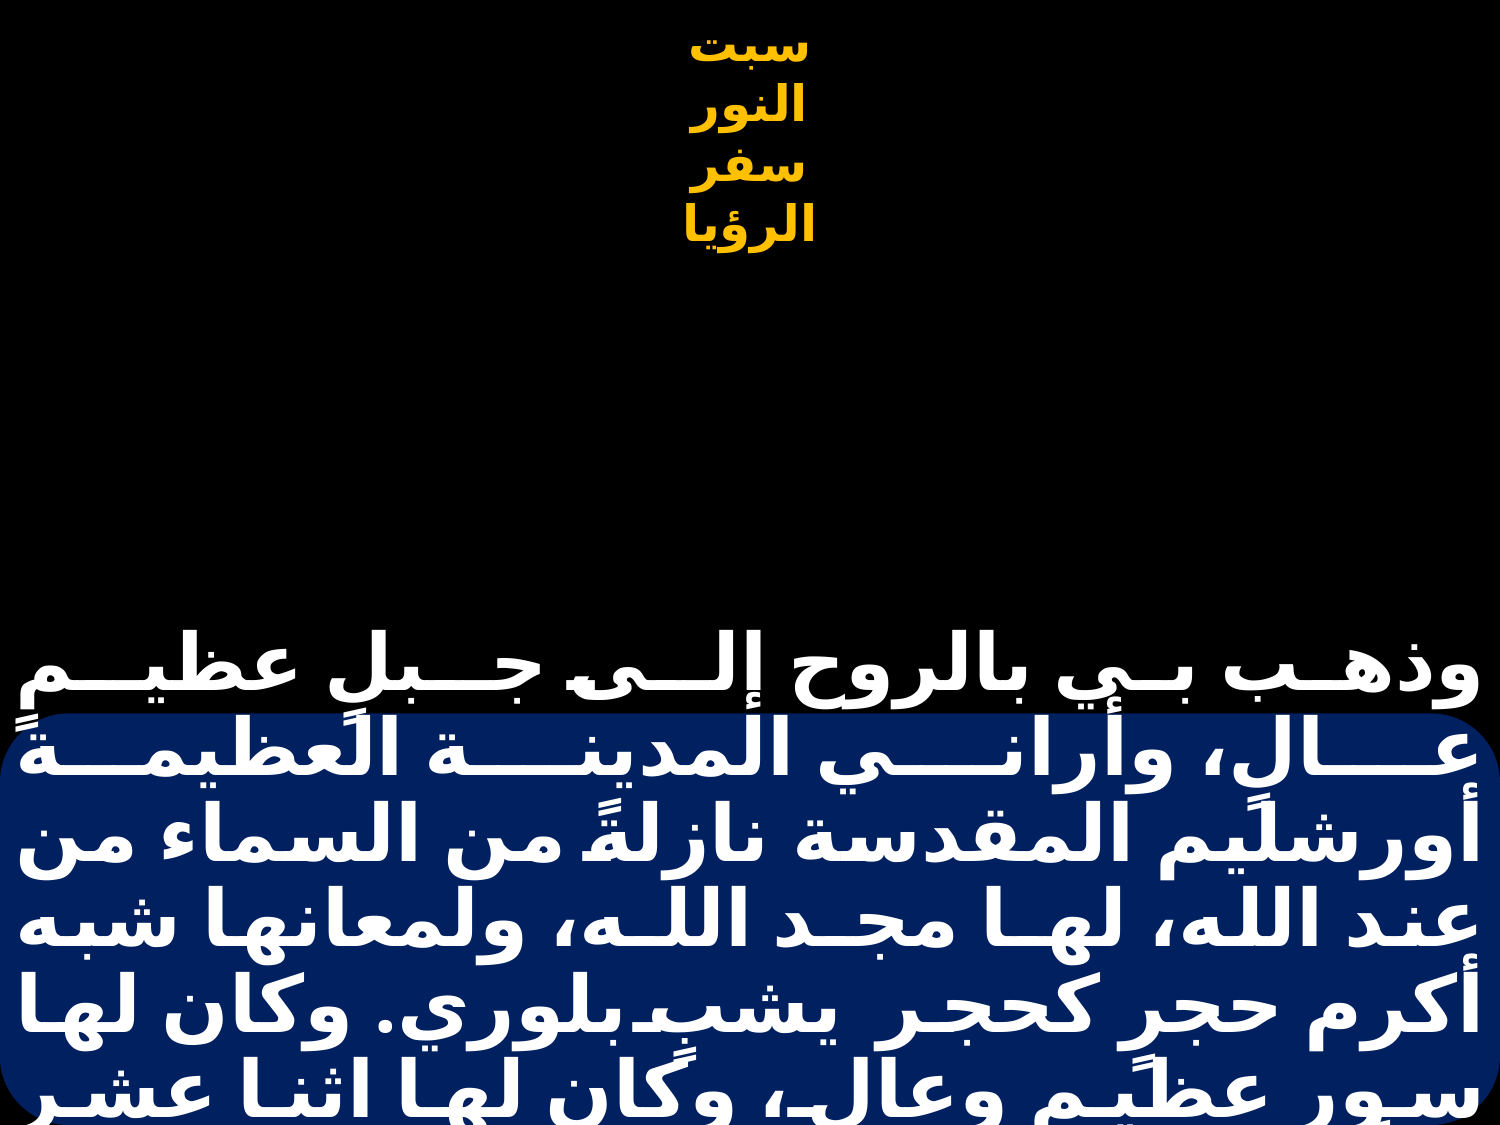

# وذهب بي بالروح إلـى جـبلٍ عظيـمٍ عـالٍ، وأرانـي المدينـة العظيمة أورشليم المقدسة نازلةً من السماء من عند الله، لهـا مجـد اللـه، ولمعانها شبه أكرم حجرٍ كحجر يشبٍ بلوري. وكان لها سور عظيم وعالٍ، وكان لها اثنا عشر باباً،